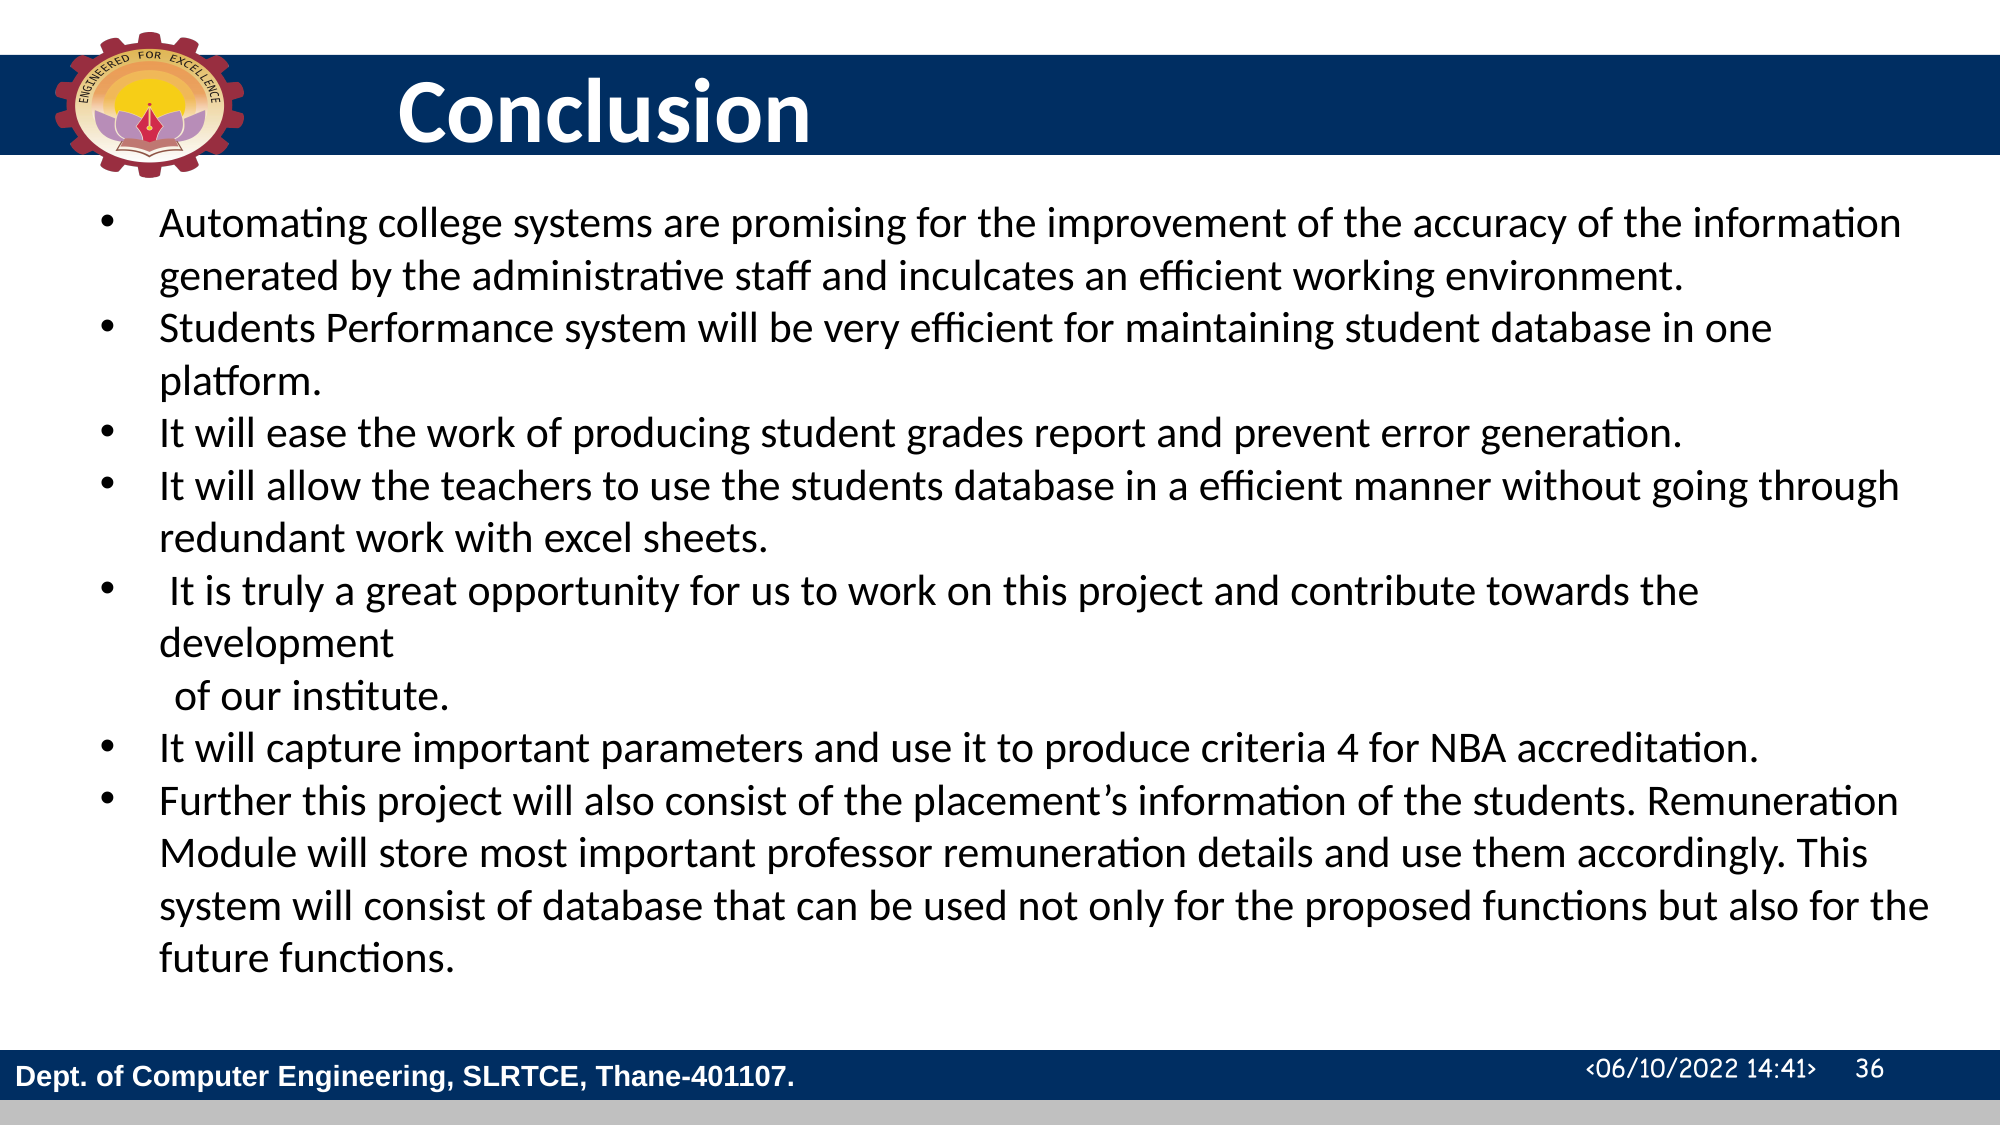

# Conclusion
Automating college systems are promising for the improvement of the accuracy of the information generated by the administrative staff and inculcates an efficient working environment.
Students Performance system will be very efficient for maintaining student database in one platform.
It will ease the work of producing student grades report and prevent error generation.
It will allow the teachers to use the students database in a efficient manner without going through redundant work with excel sheets.
 It is truly a great opportunity for us to work on this project and contribute towards the development
         of our institute.
It will capture important parameters and use it to produce criteria 4 for NBA accreditation.
Further this project will also consist of the placement’s information of the students. Remuneration Module will store most important professor remuneration details and use them accordingly. This system will consist of database that can be used not only for the proposed functions but also for the future functions.

<06/10/2022 14:41>     36